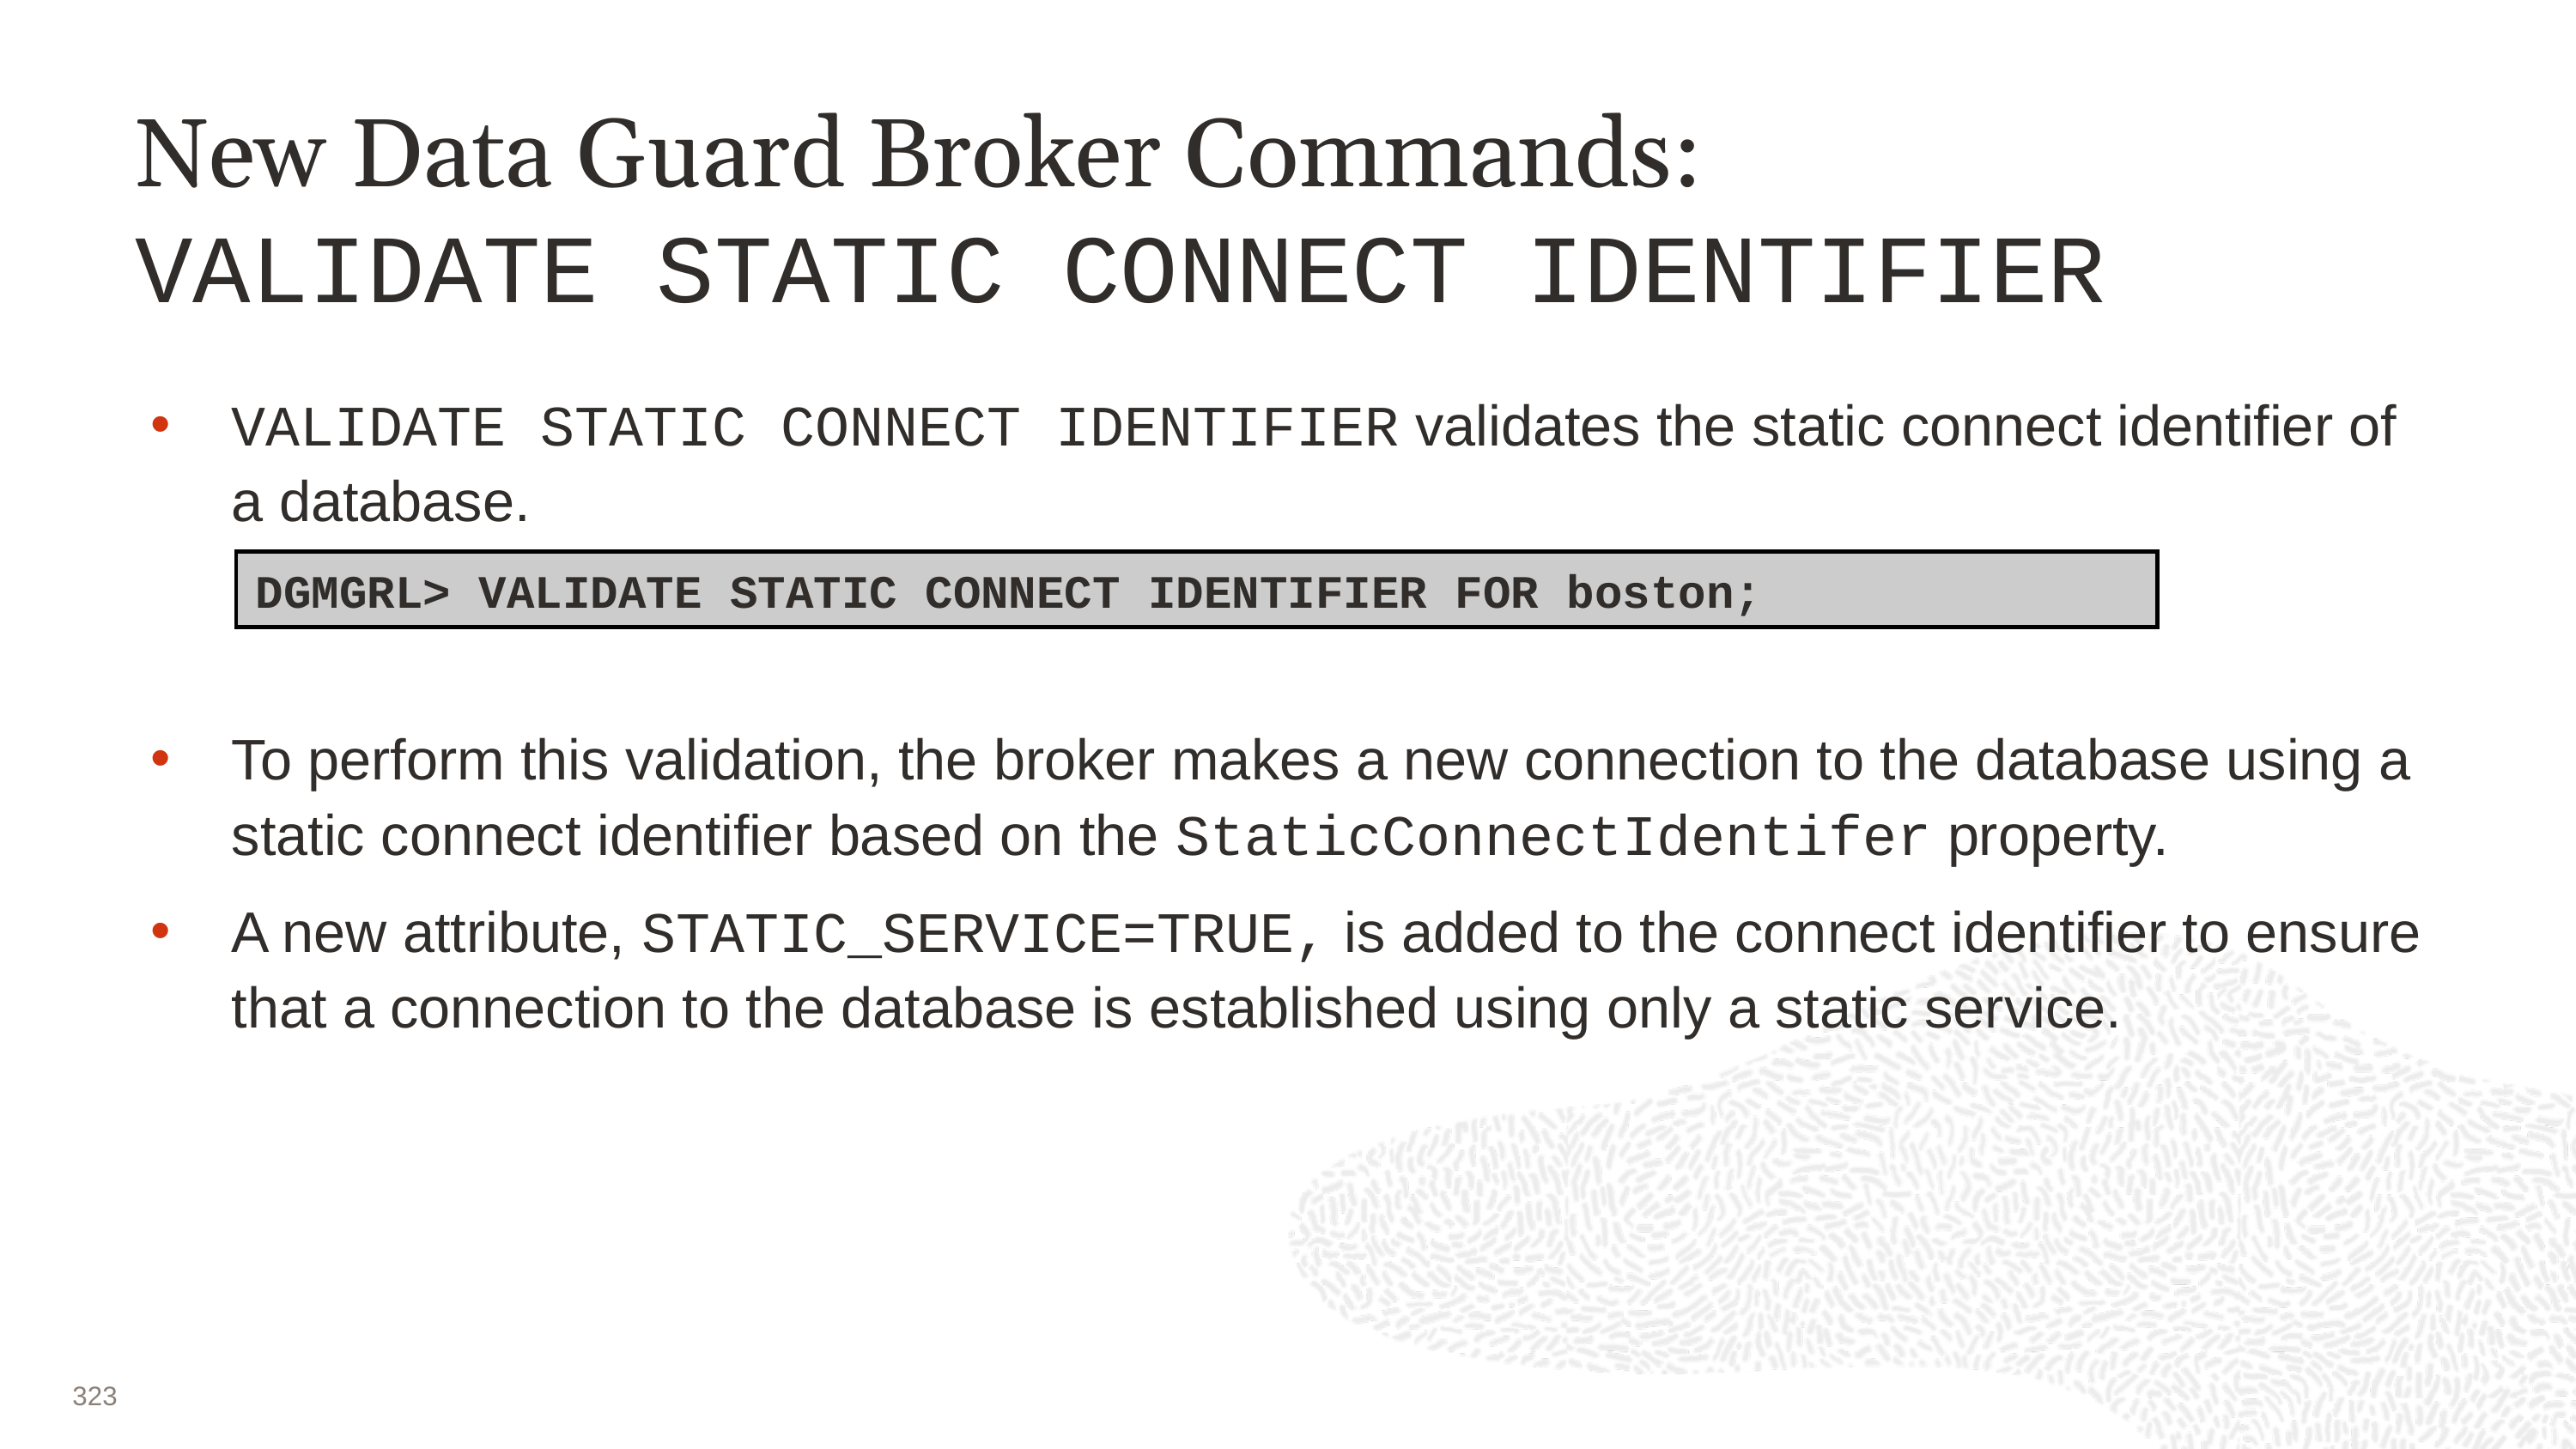

# New Data Guard Broker Commands: VALIDATE STATIC CONNECT IDENTIFIER
VALIDATE STATIC CONNECT IDENTIFIER validates the static connect identifier of a database.

To perform this validation, the broker makes a new connection to the database using a static connect identifier based on the StaticConnectIdentifer property.
A new attribute, STATIC_SERVICE=TRUE, is added to the connect identifier to ensure that a connection to the database is established using only a static service.
DGMGRL> VALIDATE STATIC CONNECT IDENTIFIER FOR boston;